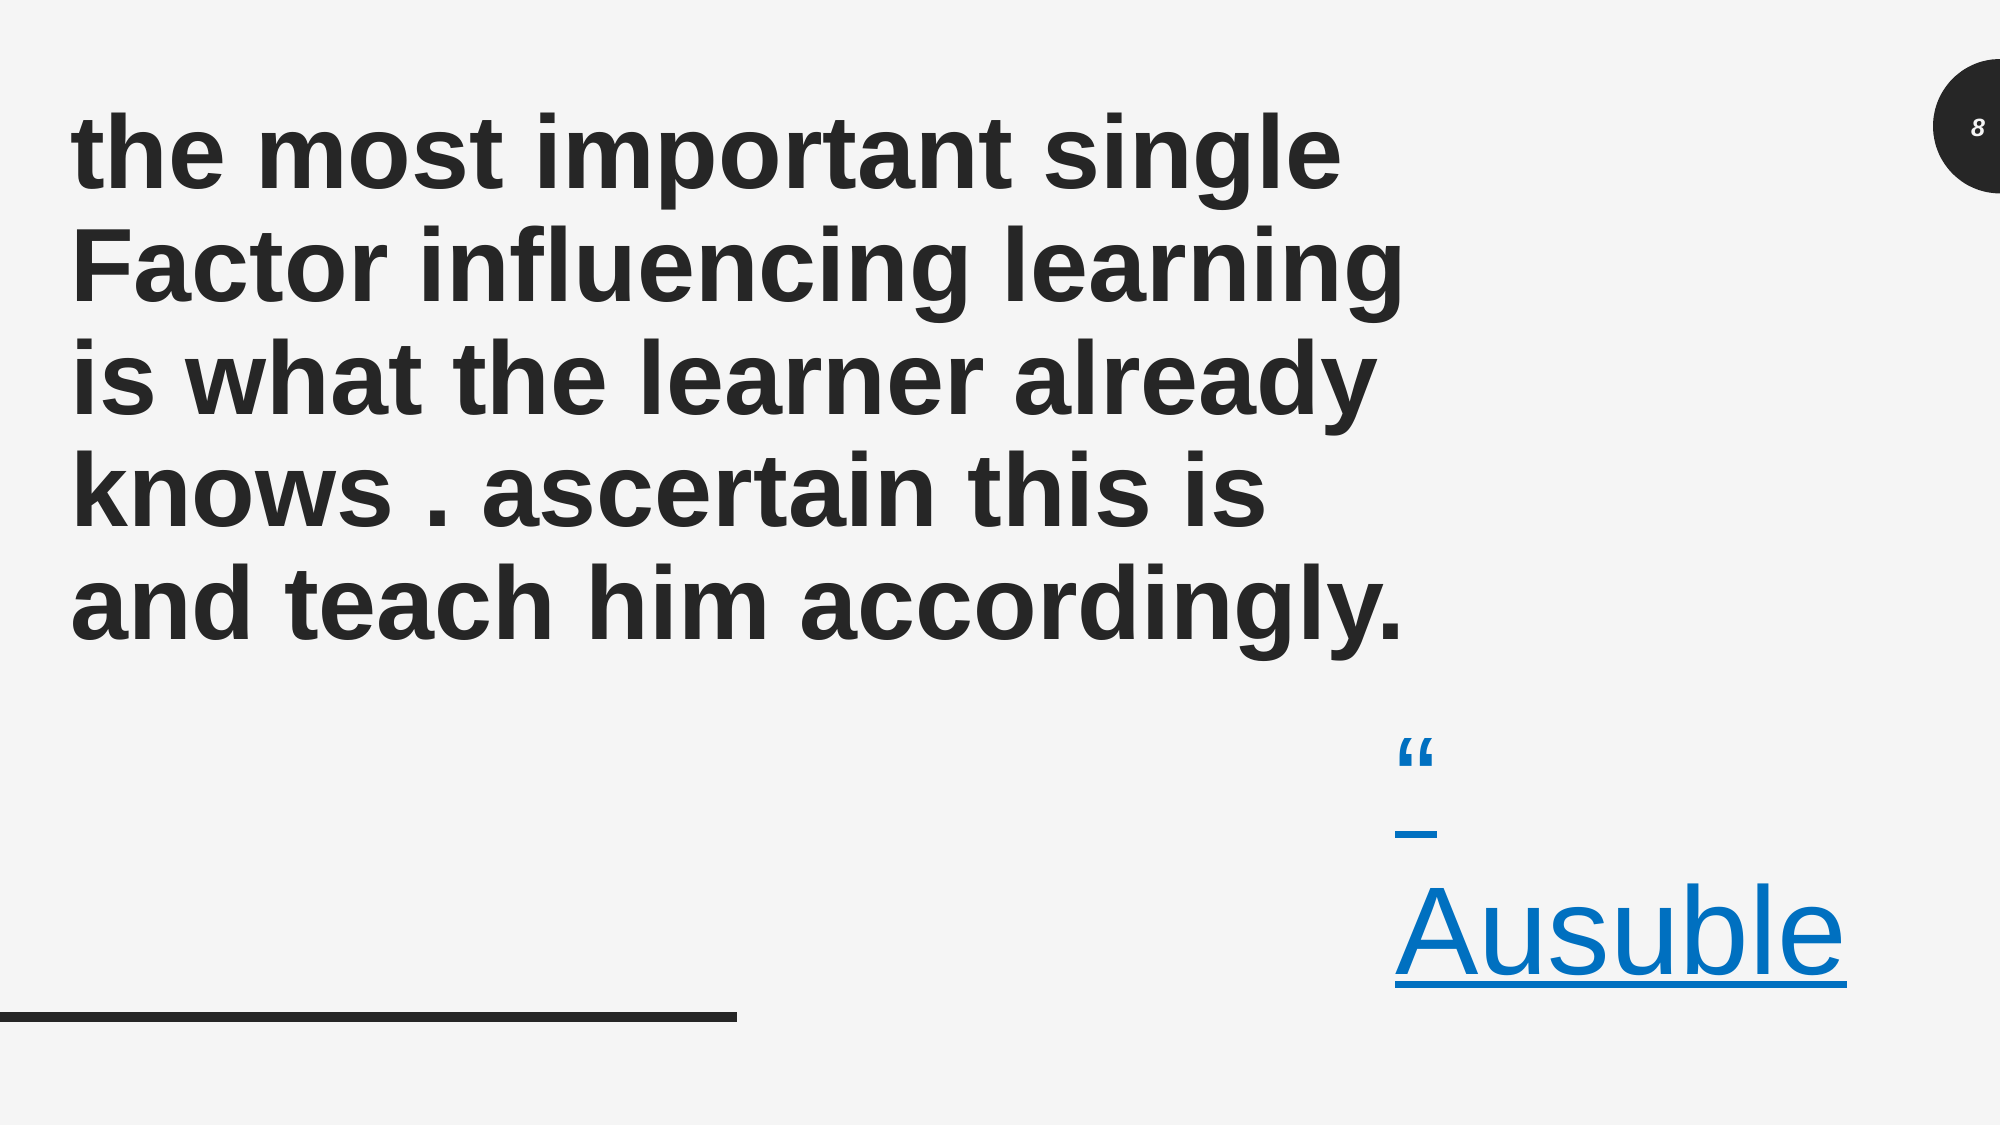

# the most important single Factor influencing learning is what the learner already knows . ascertain this is and teach him accordingly.
8
“
Ausuble